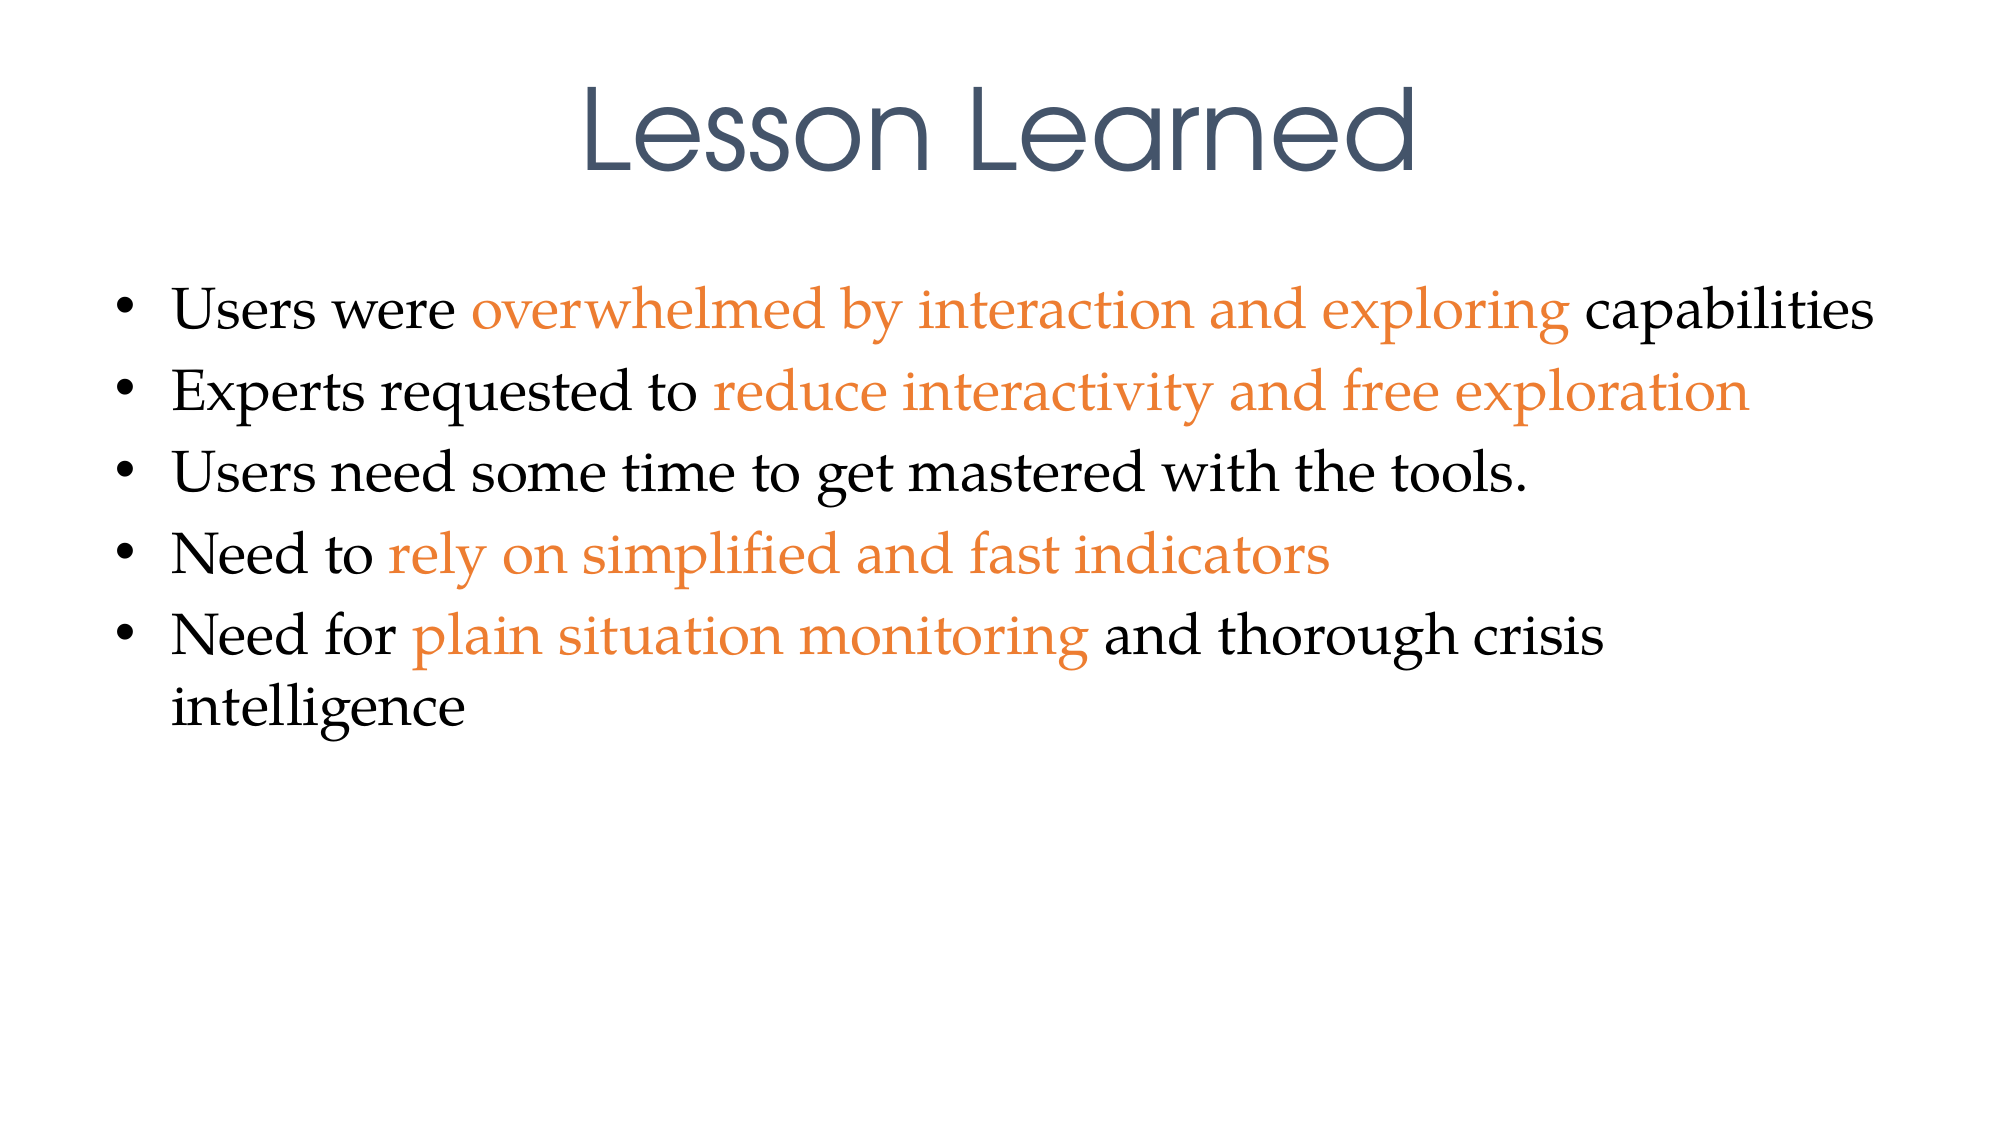

# Lesson Learned
Users were overwhelmed by interaction and exploring capabilities
Experts requested to reduce interactivity and free exploration
Users need some time to get mastered with the tools.
Need to rely on simplified and fast indicators
Need for plain situation monitoring and thorough crisis intelligence